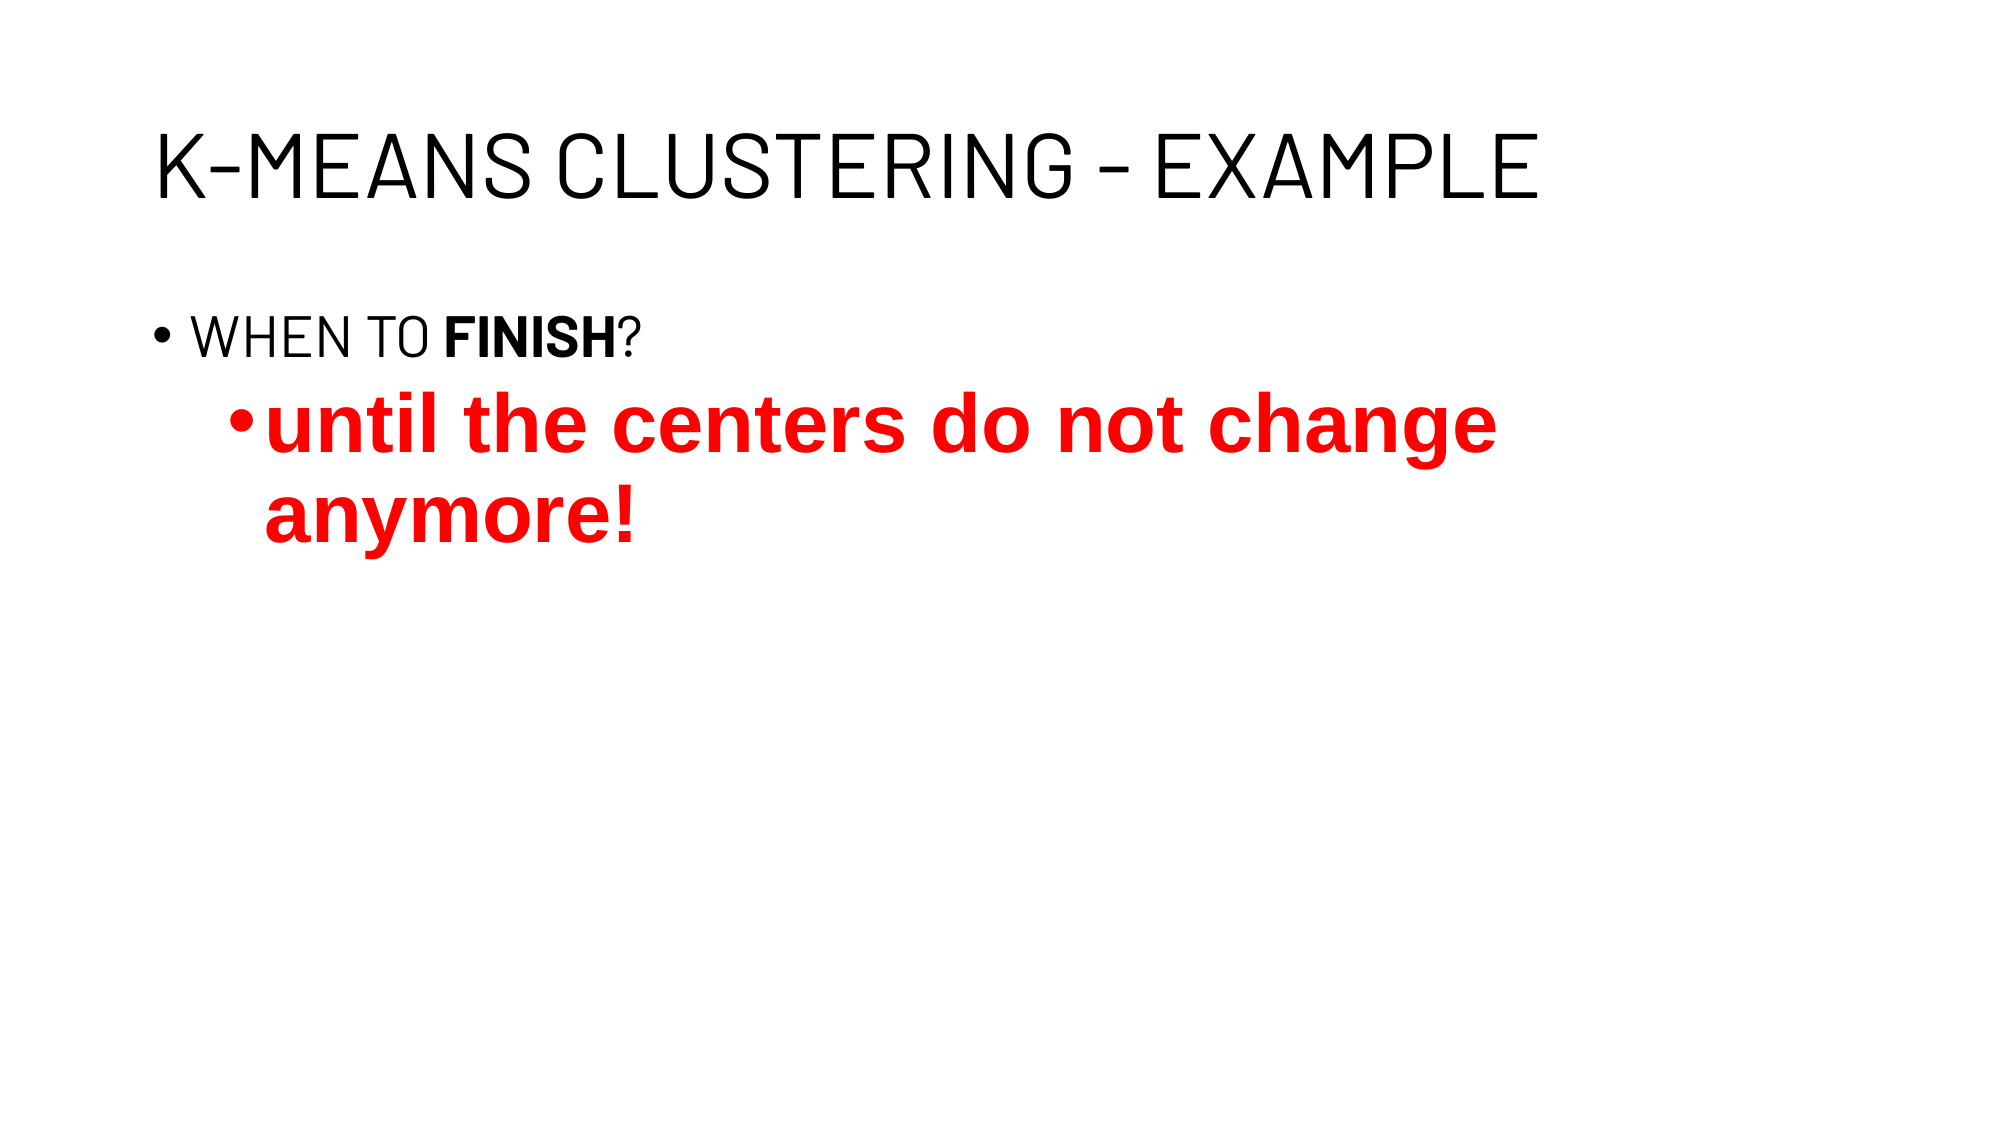

# K-MEANS CLUSTERING - EXAMPLE
WHEN TO FINISH?
until the centers do not change anymore!